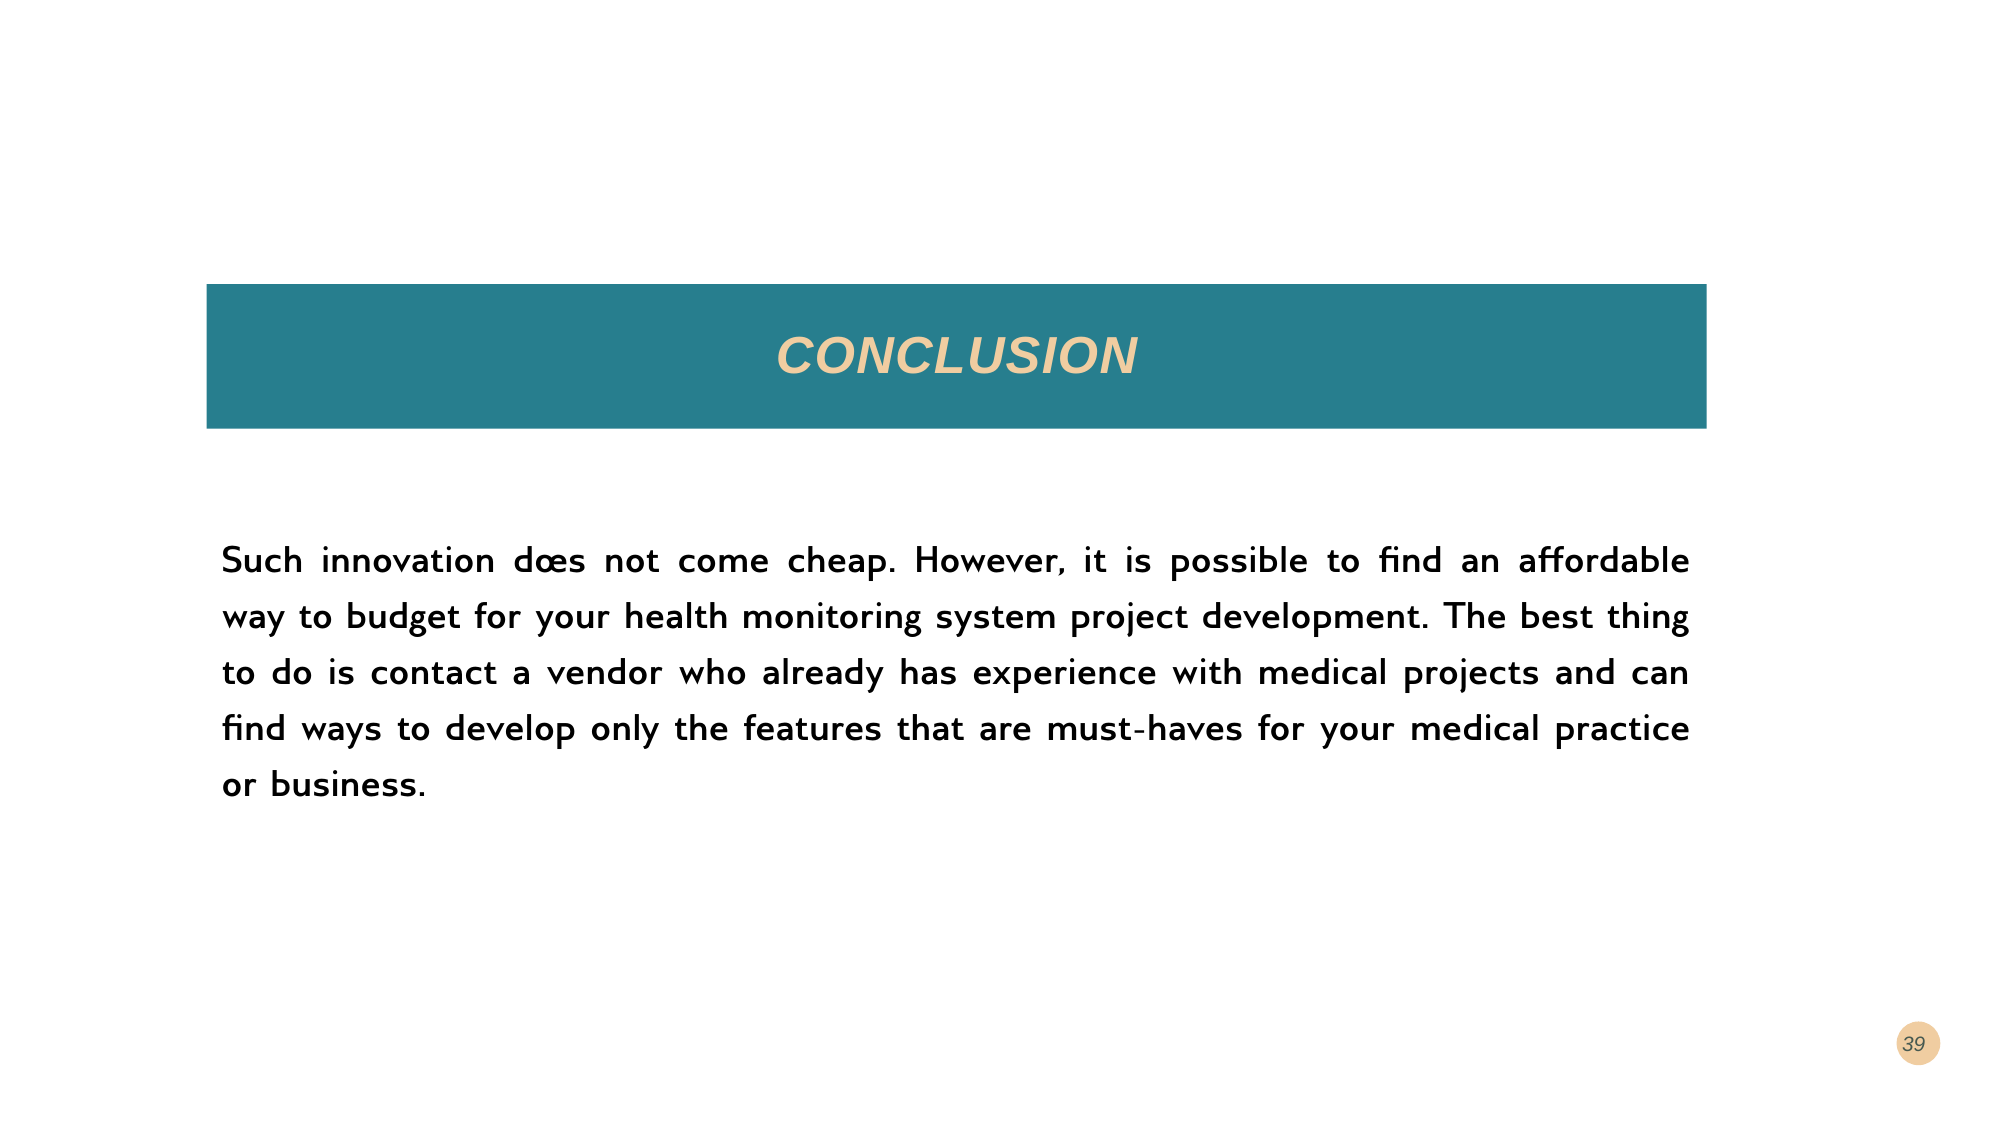

CONCLUSION
# Such innovation does not come cheap. However, it is possible to find an affordable way to budget for your health monitoring system project development. The best thing to do is contact a vendor who already has experience with medical projects and can find ways to develop only the features that are must-haves for your medical practice or business.
39